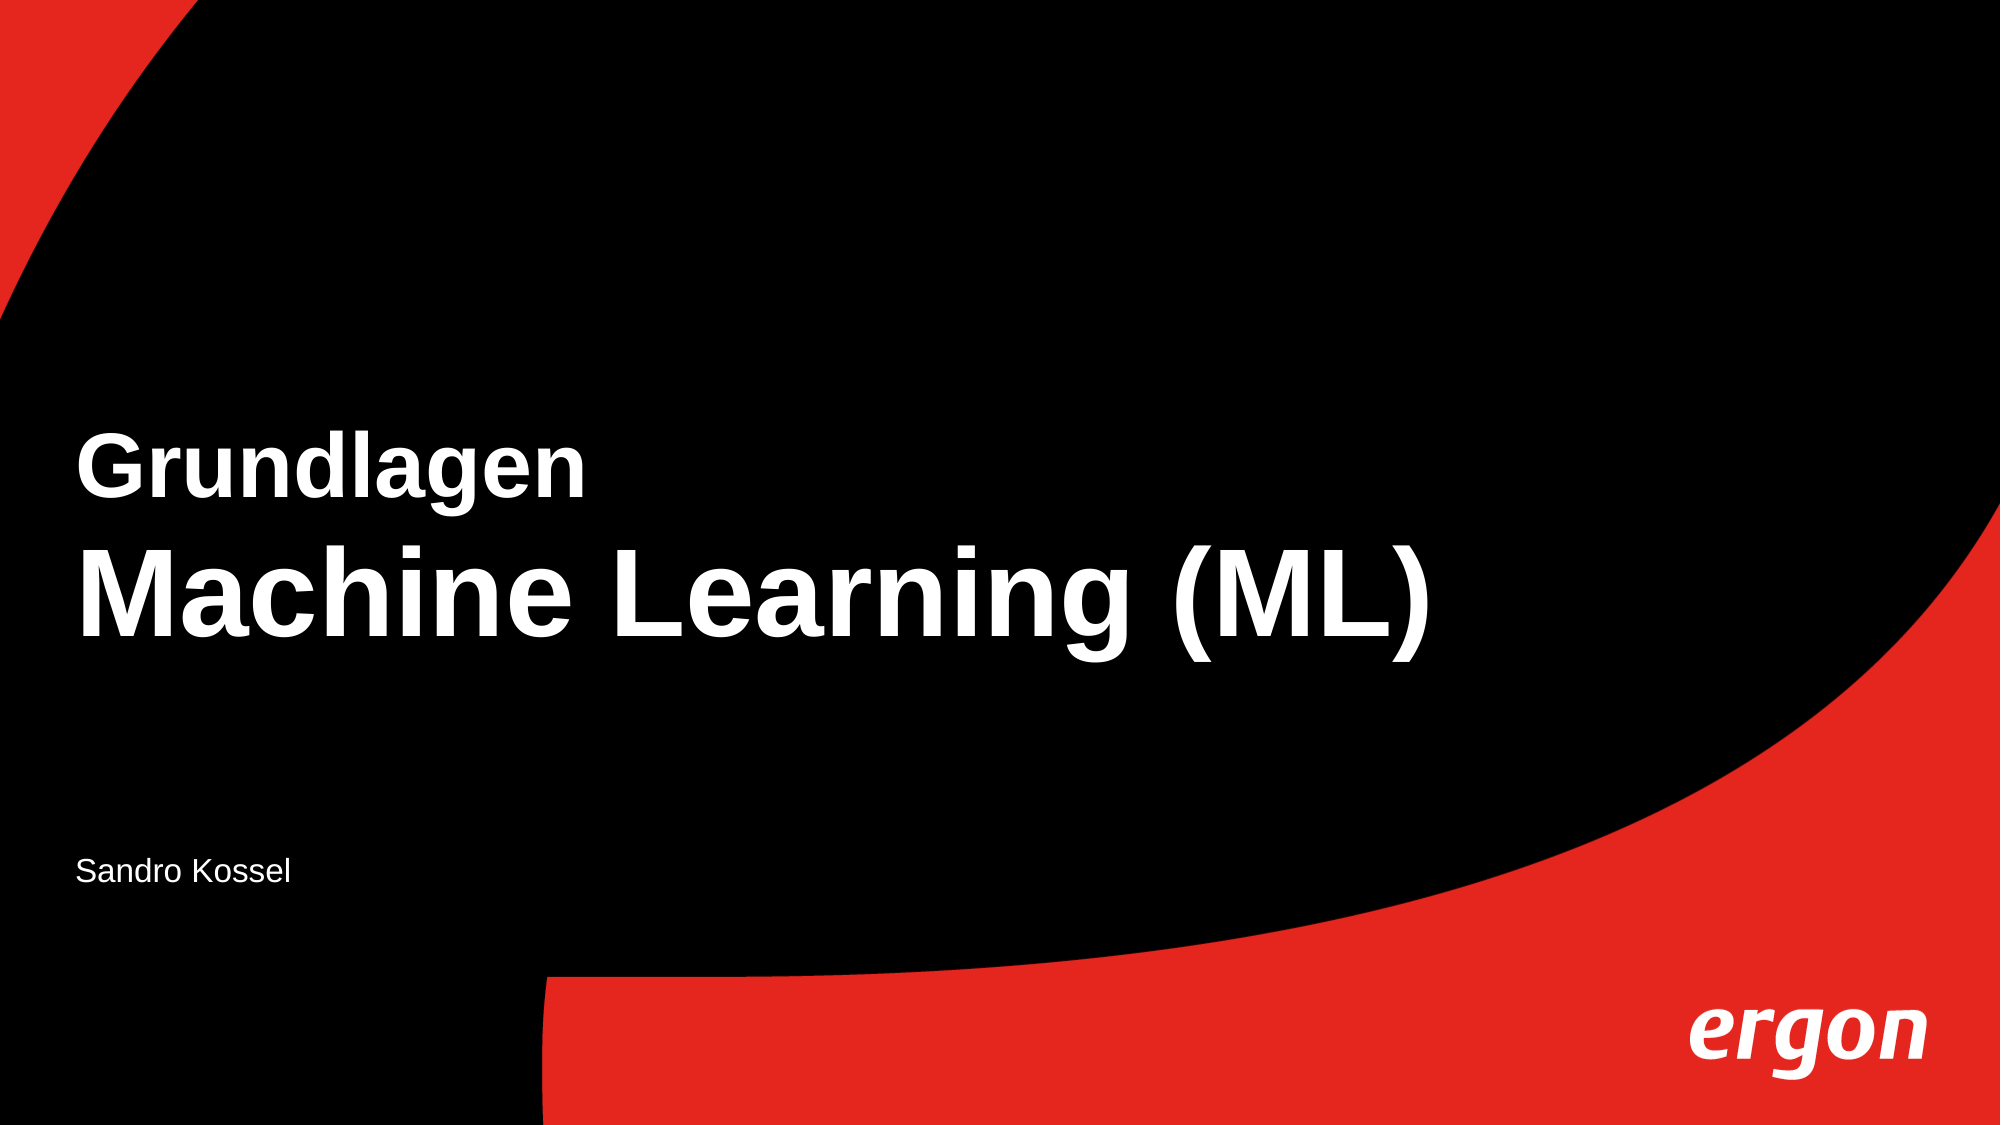

# Grundlagen Machine Learning (ML)
Sandro Kossel